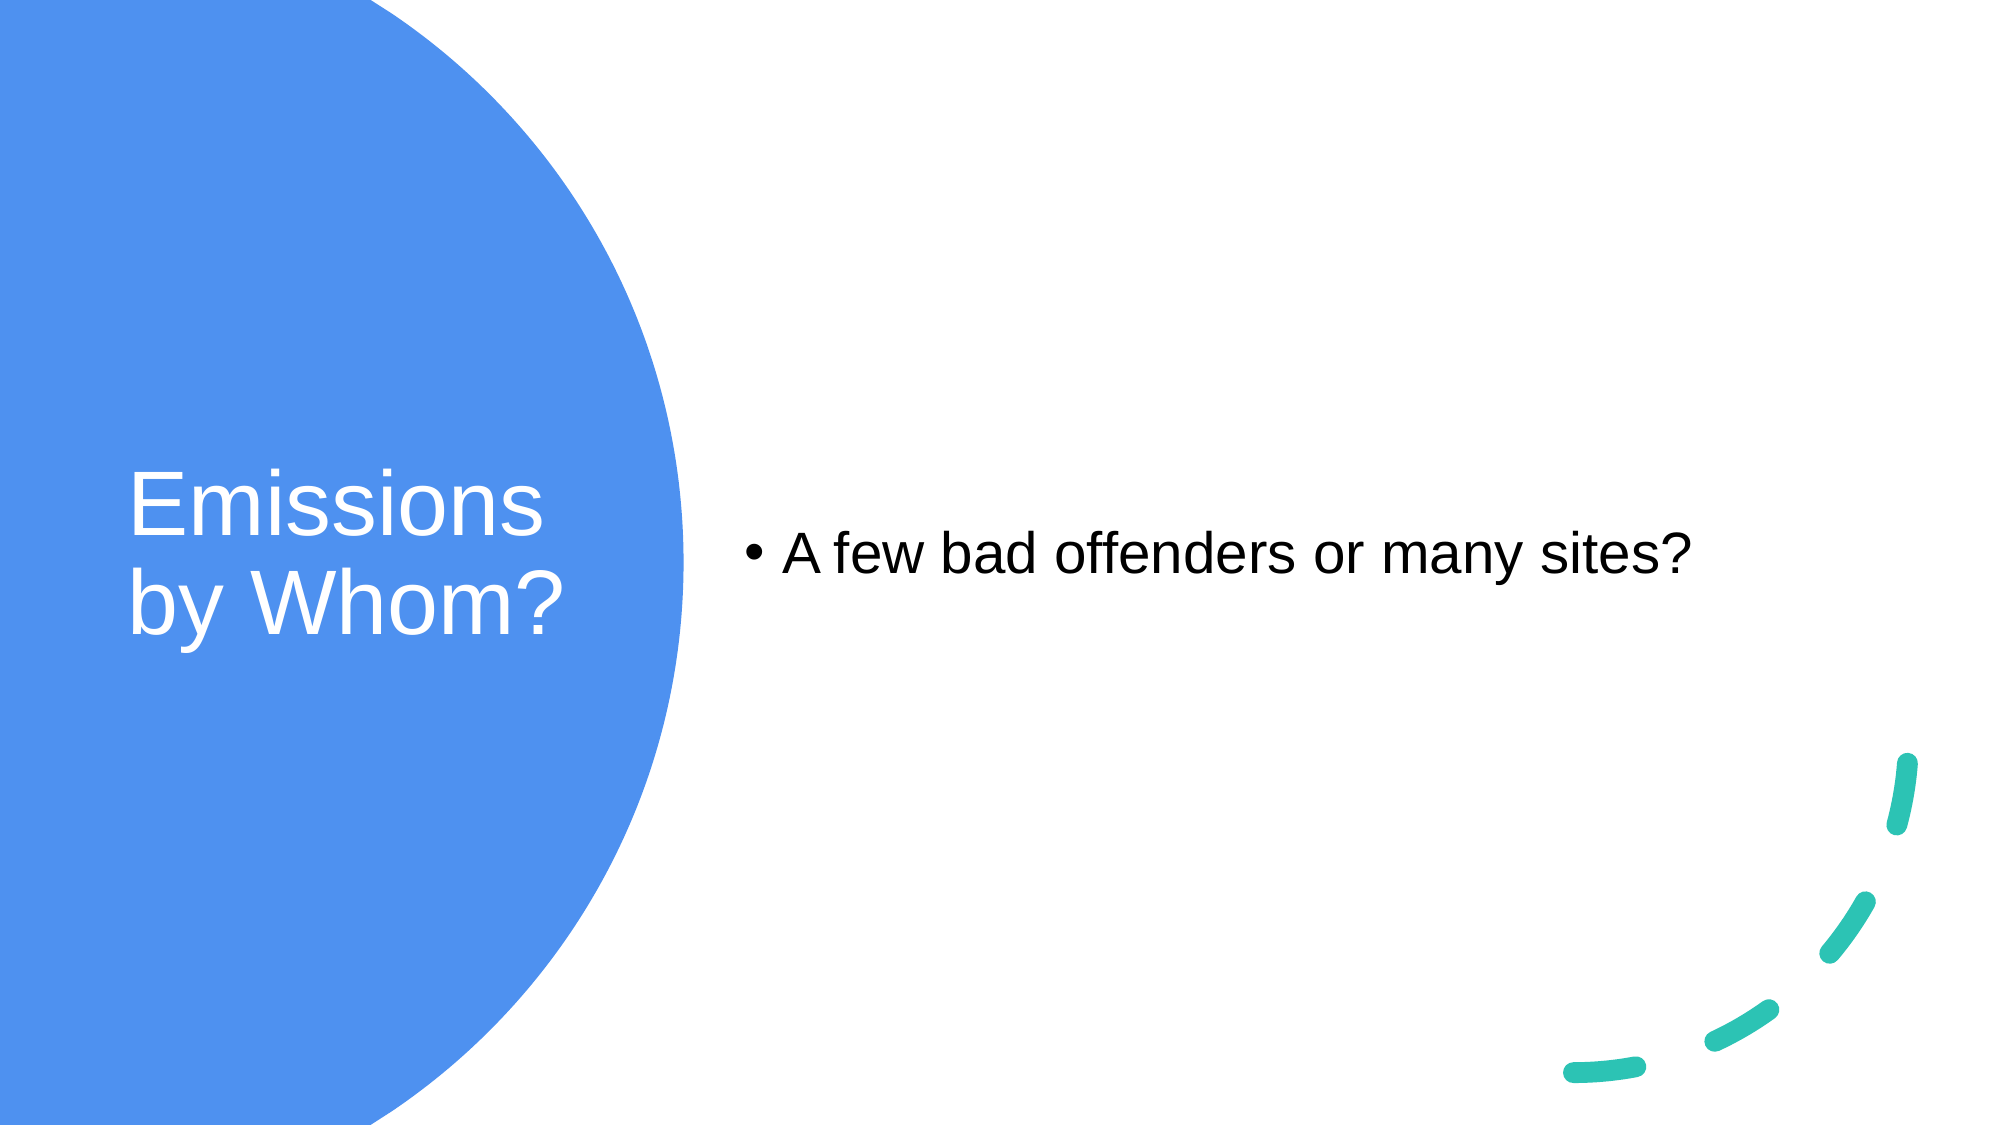

A few bad offenders or many sites?
# Emissions by Whom?